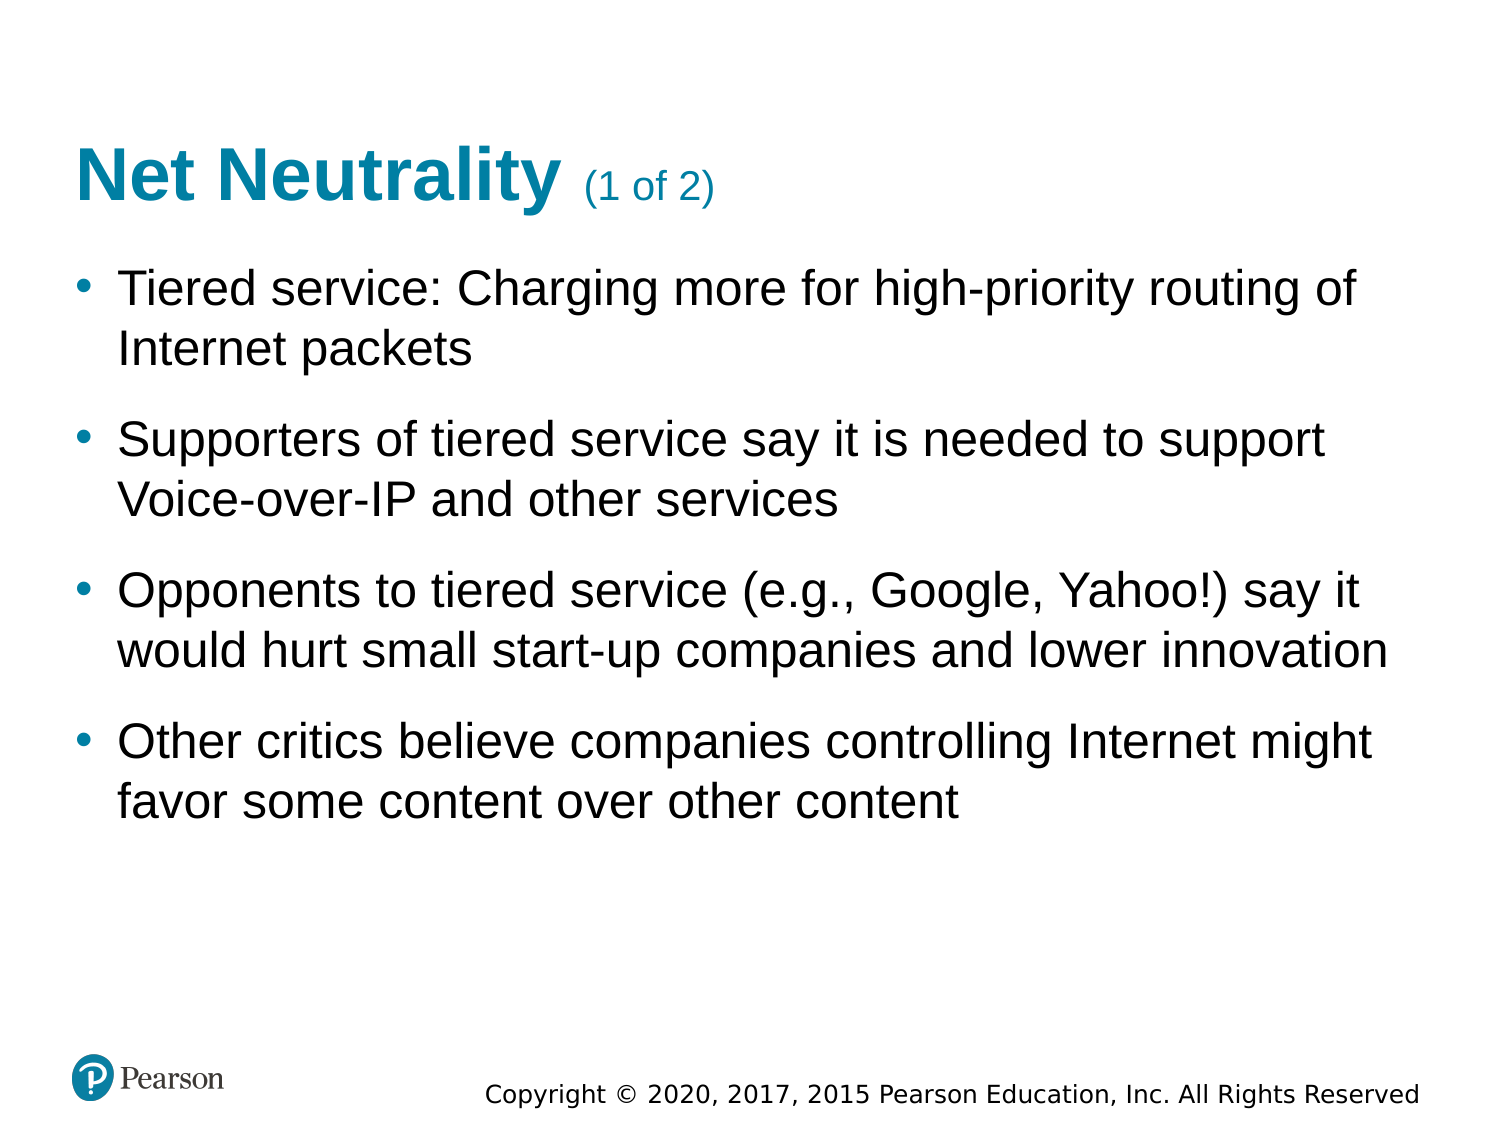

# Net Neutrality (1 of 2)
Tiered service: Charging more for high-priority routing of Internet packets
Supporters of tiered service say it is needed to support Voice-over-I P and other services
Opponents to tiered service (e.g., Google, Yahoo!) say it would hurt small start-up companies and lower innovation
Other critics believe companies controlling Internet might favor some content over other content